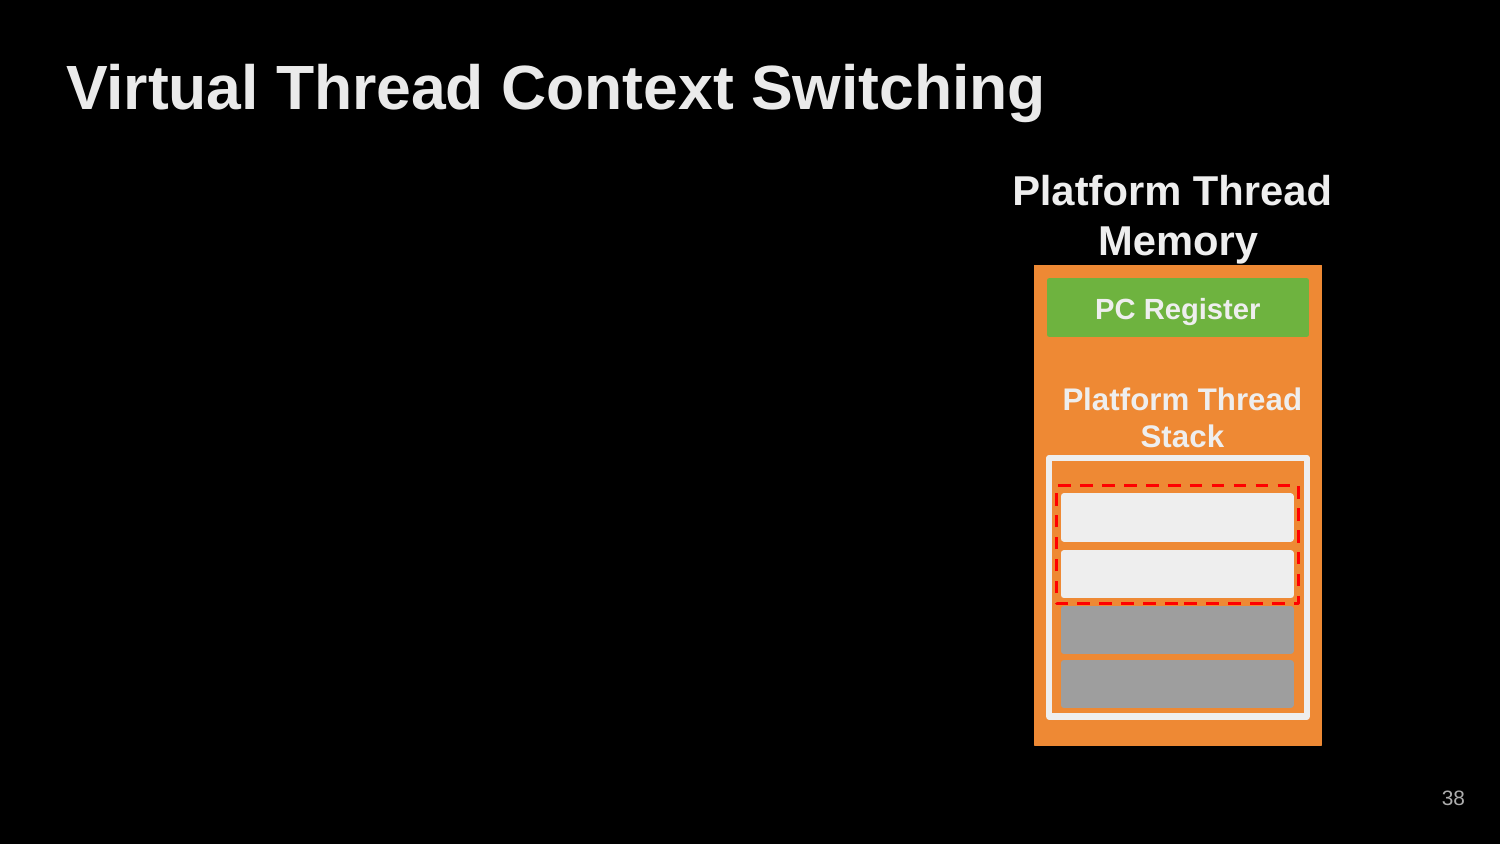

Virtual Thread Context Switching
Platform Thread
Memory

PC Register
Platform Thread
Stack

38